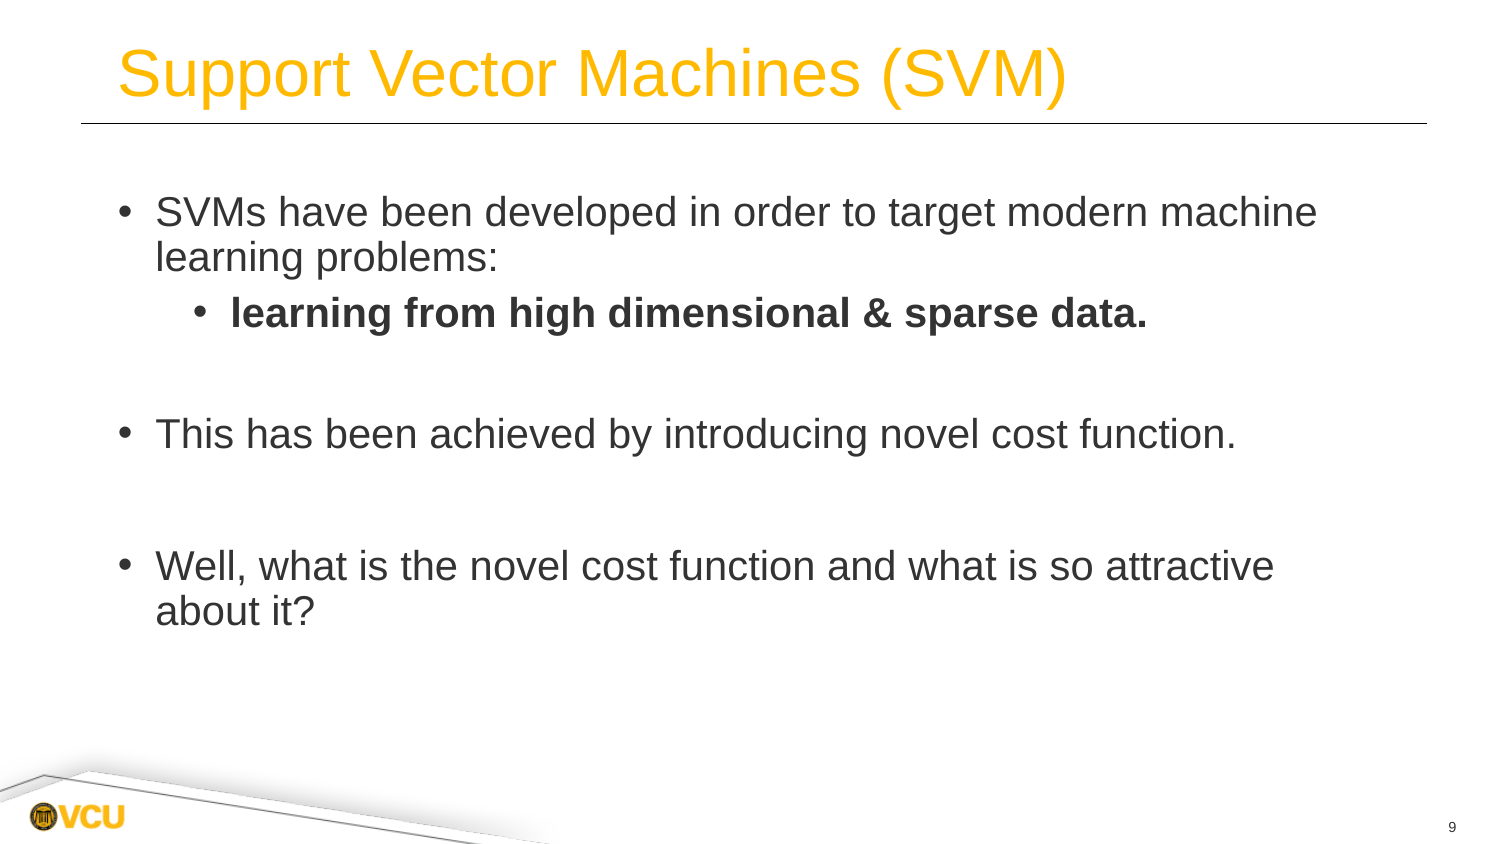

# Support Vector Machines (SVM)
SVMs have been developed in order to target modern machine learning problems:
learning from high dimensional & sparse data.

This has been achieved by introducing novel cost function.

Well, what is the novel cost function and what is so attractive about it?

9